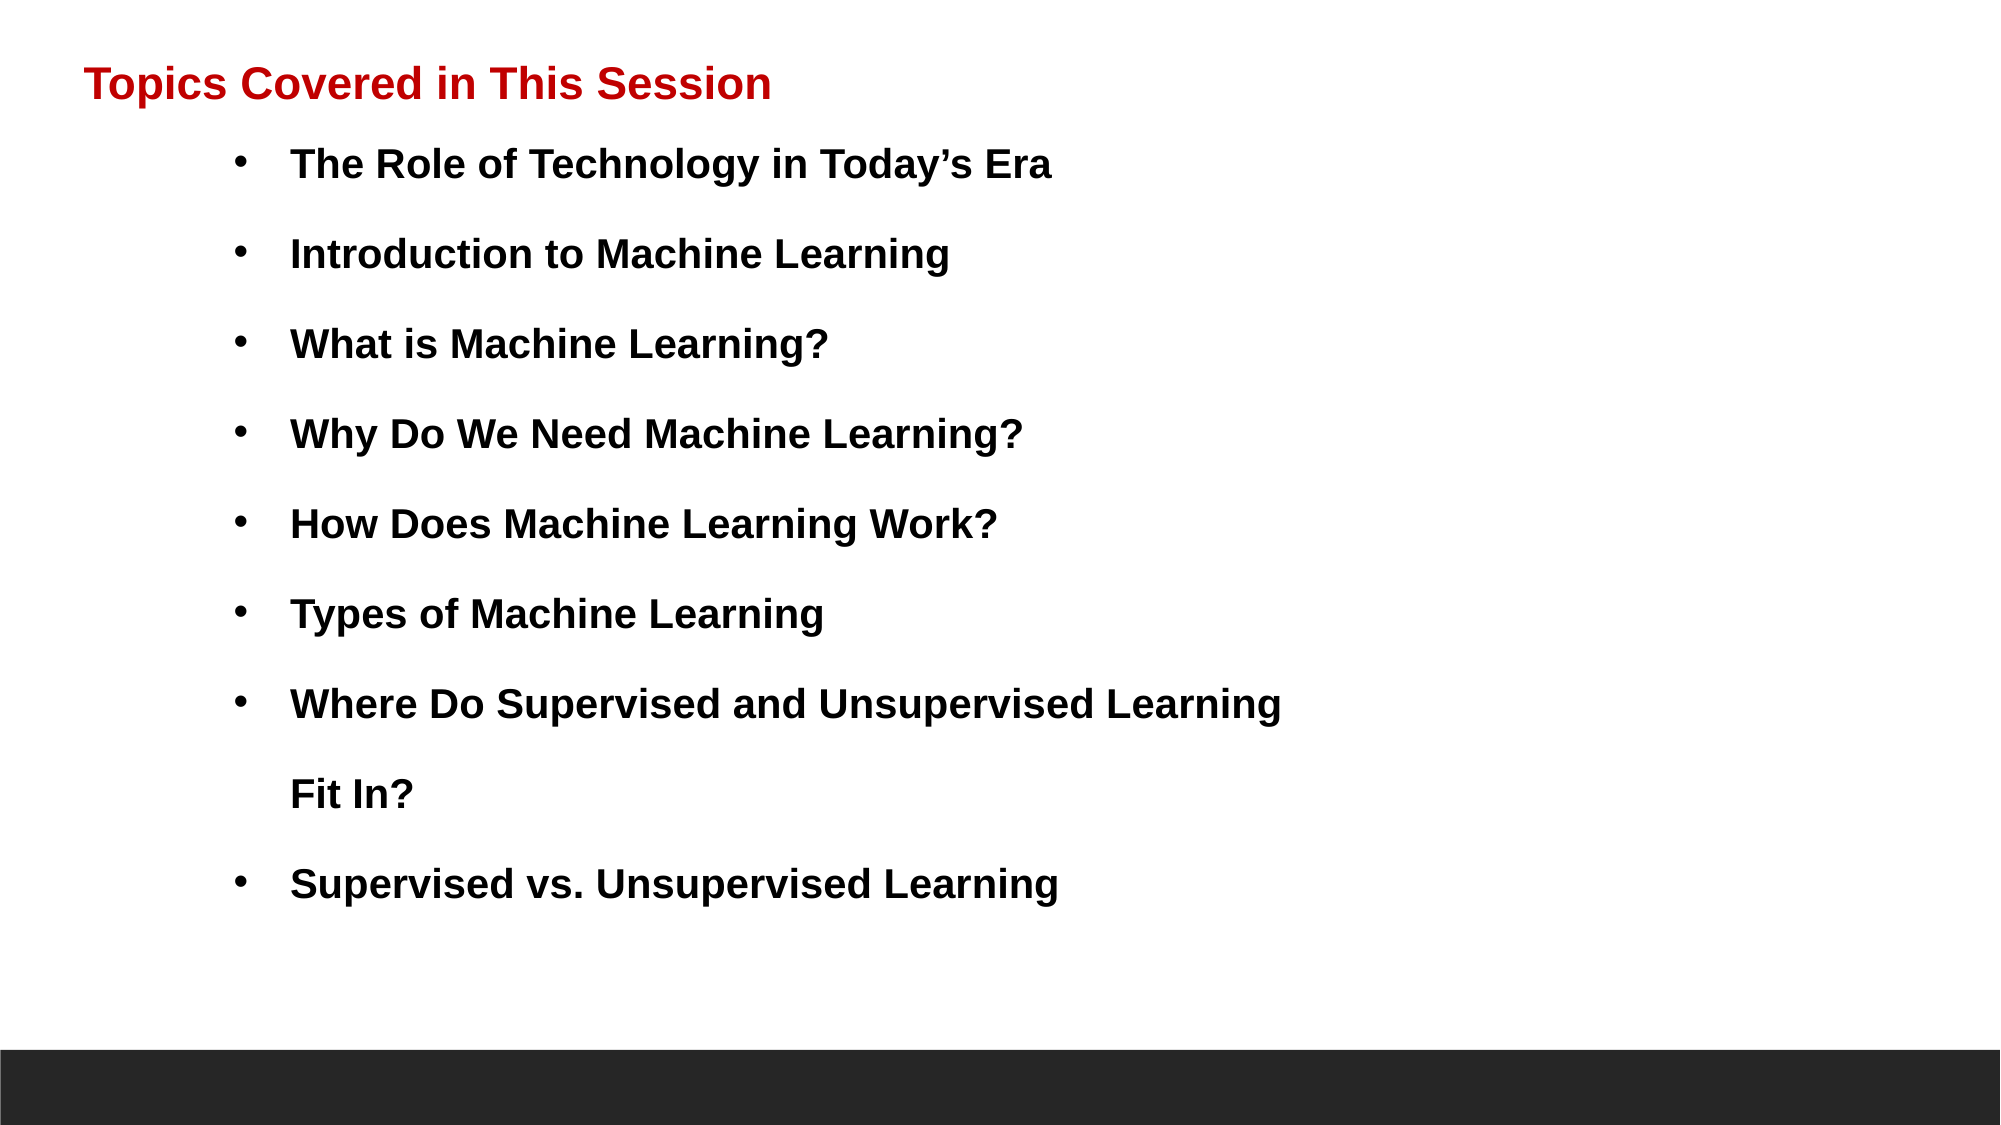

Topics Covered in This Session
The Role of Technology in Today’s Era
Introduction to Machine Learning
What is Machine Learning?
Why Do We Need Machine Learning?
How Does Machine Learning Work?
Types of Machine Learning
Where Do Supervised and Unsupervised Learning Fit In?
Supervised vs. Unsupervised Learning